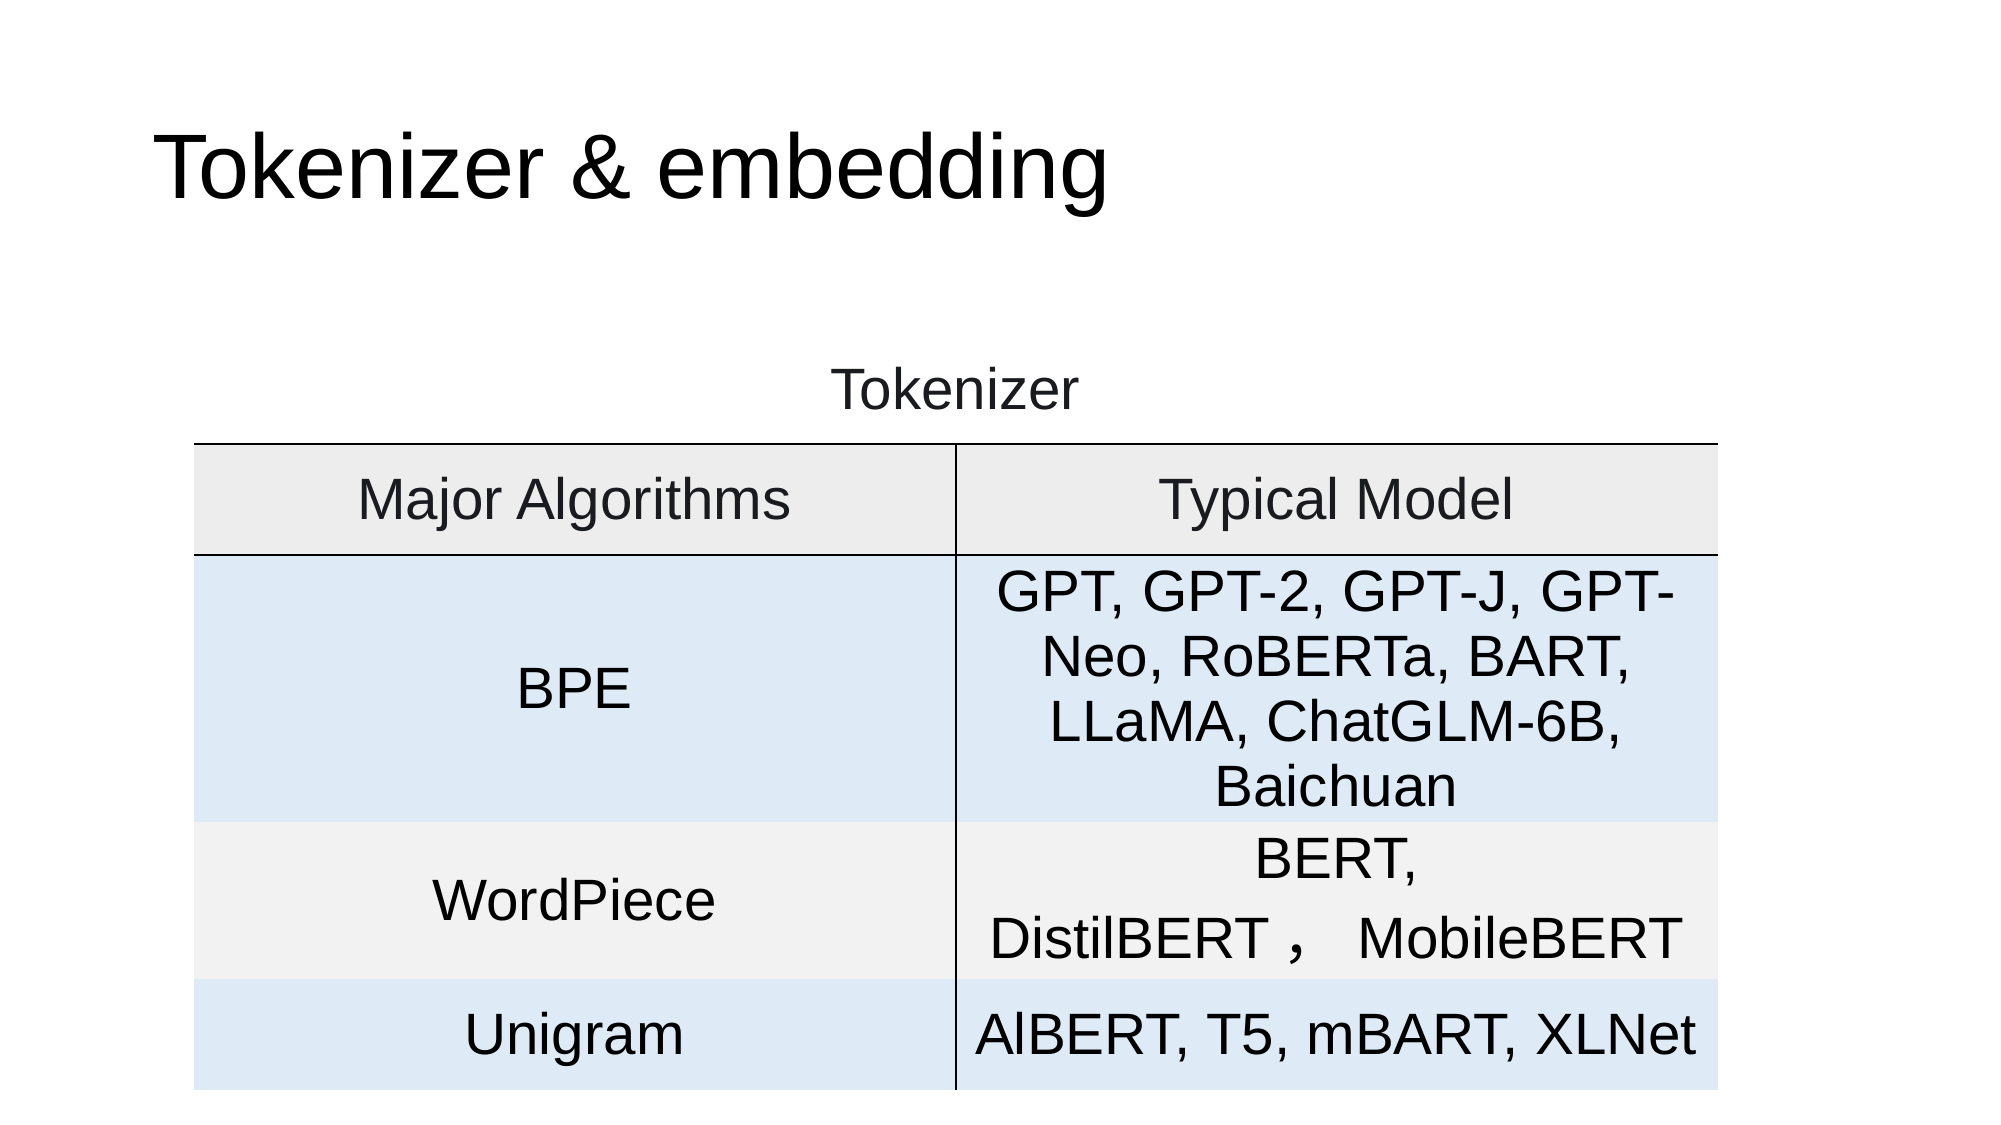

# Tokenizer & embedding
| Tokenizer |  |
| --- | --- |
| Major Algorithms | Typical Model |
| BPE | GPT, GPT-2, GPT-J, GPT-Neo, RoBERTa, BART, LLaMA, ChatGLM-6B, Baichuan |
| WordPiece | BERT, DistilBERT，MobileBERT |
| Unigram | AlBERT, T5, mBART, XLNet |